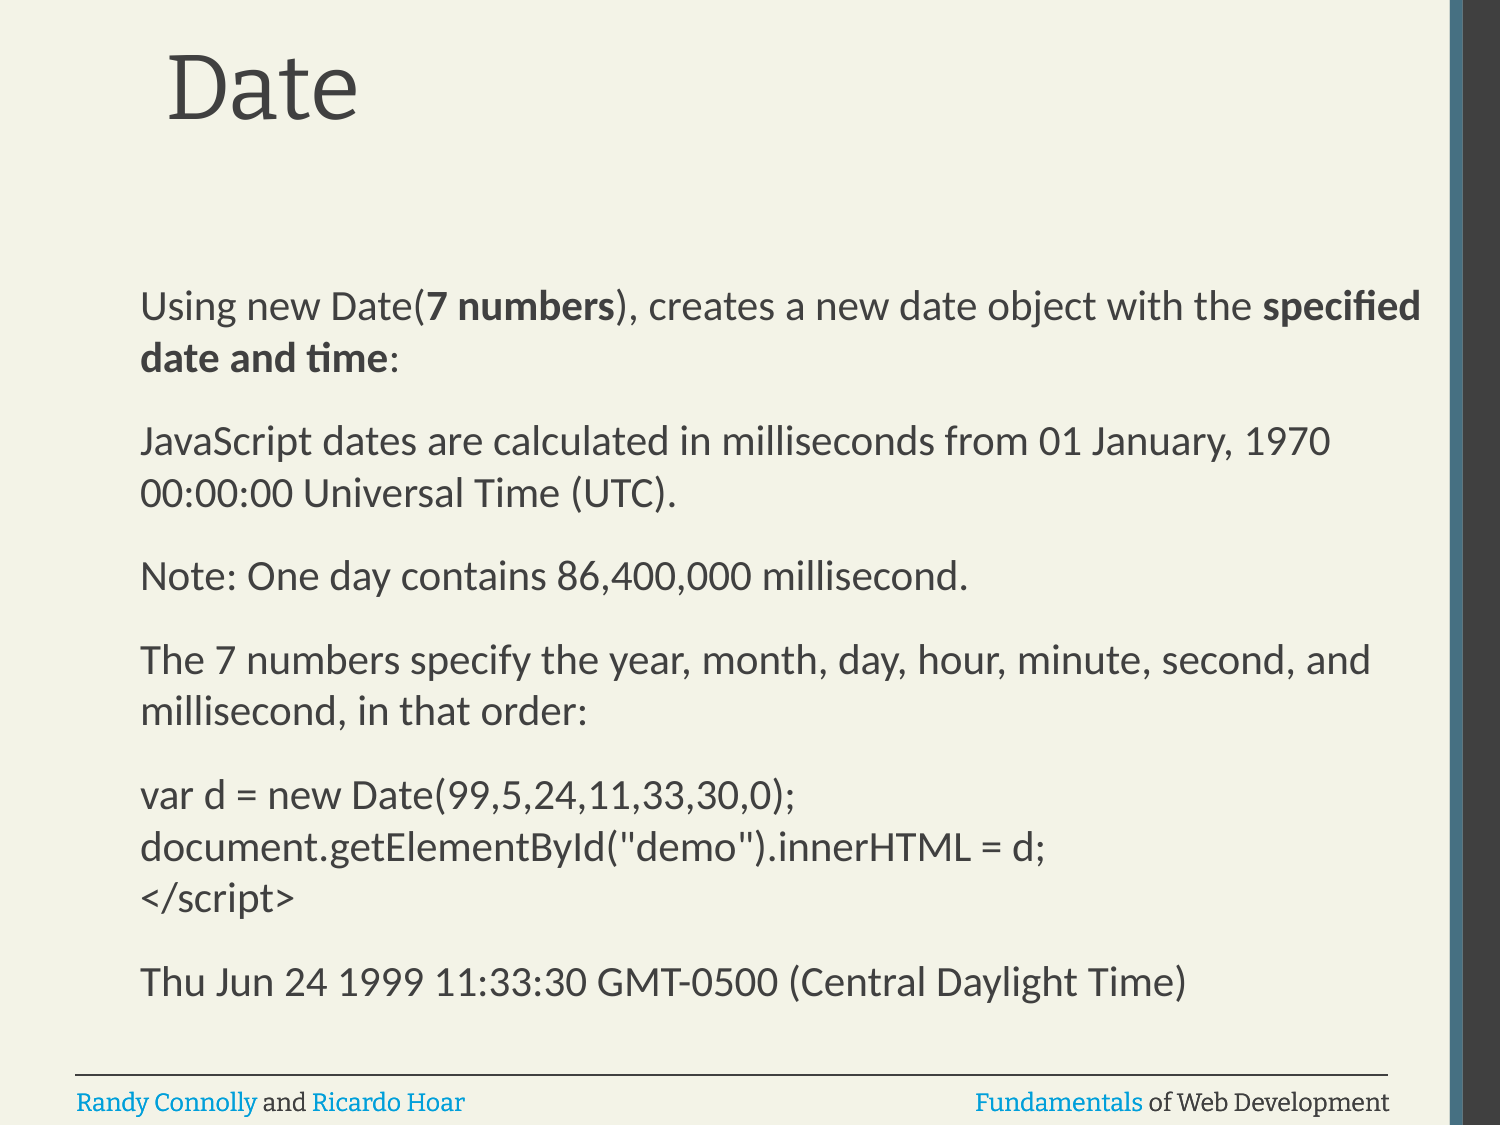

# Date

Using new Date(7 numbers), creates a new date object with the specified date and time:
JavaScript dates are calculated in milliseconds from 01 January, 1970 00:00:00 Universal Time (UTC).
Note: One day contains 86,400,000 millisecond.
The 7 numbers specify the year, month, day, hour, minute, second, and millisecond, in that order:
var d = new Date(99,5,24,11,33,30,0);
document.getElementById("demo").innerHTML = d;
</script>
Thu Jun 24 1999 11:33:30 GMT-0500 (Central Daylight Time)